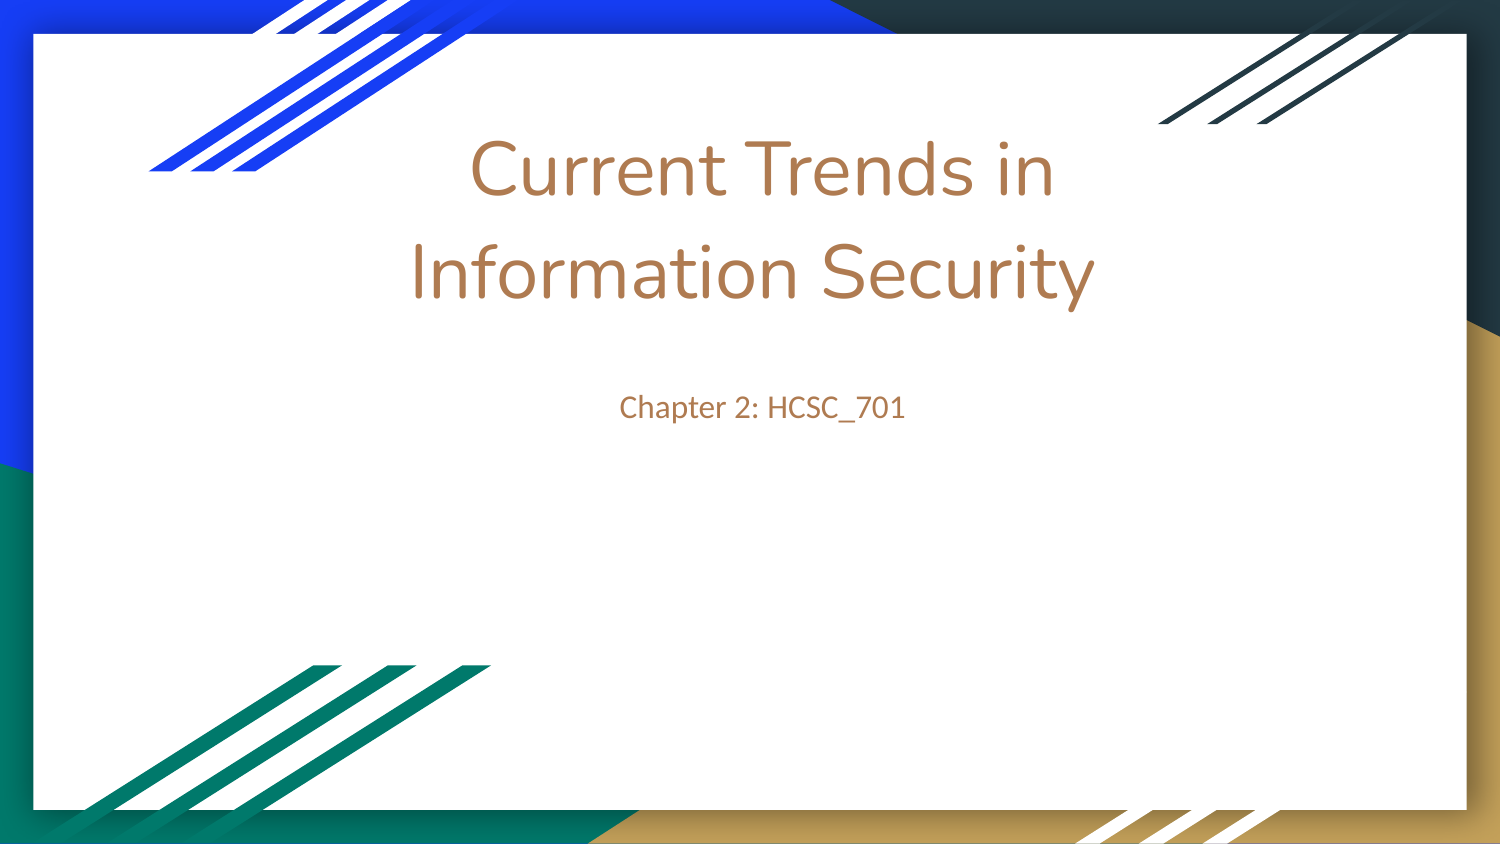

# Current Trends in Information Security
Chapter 2: HCSC_701